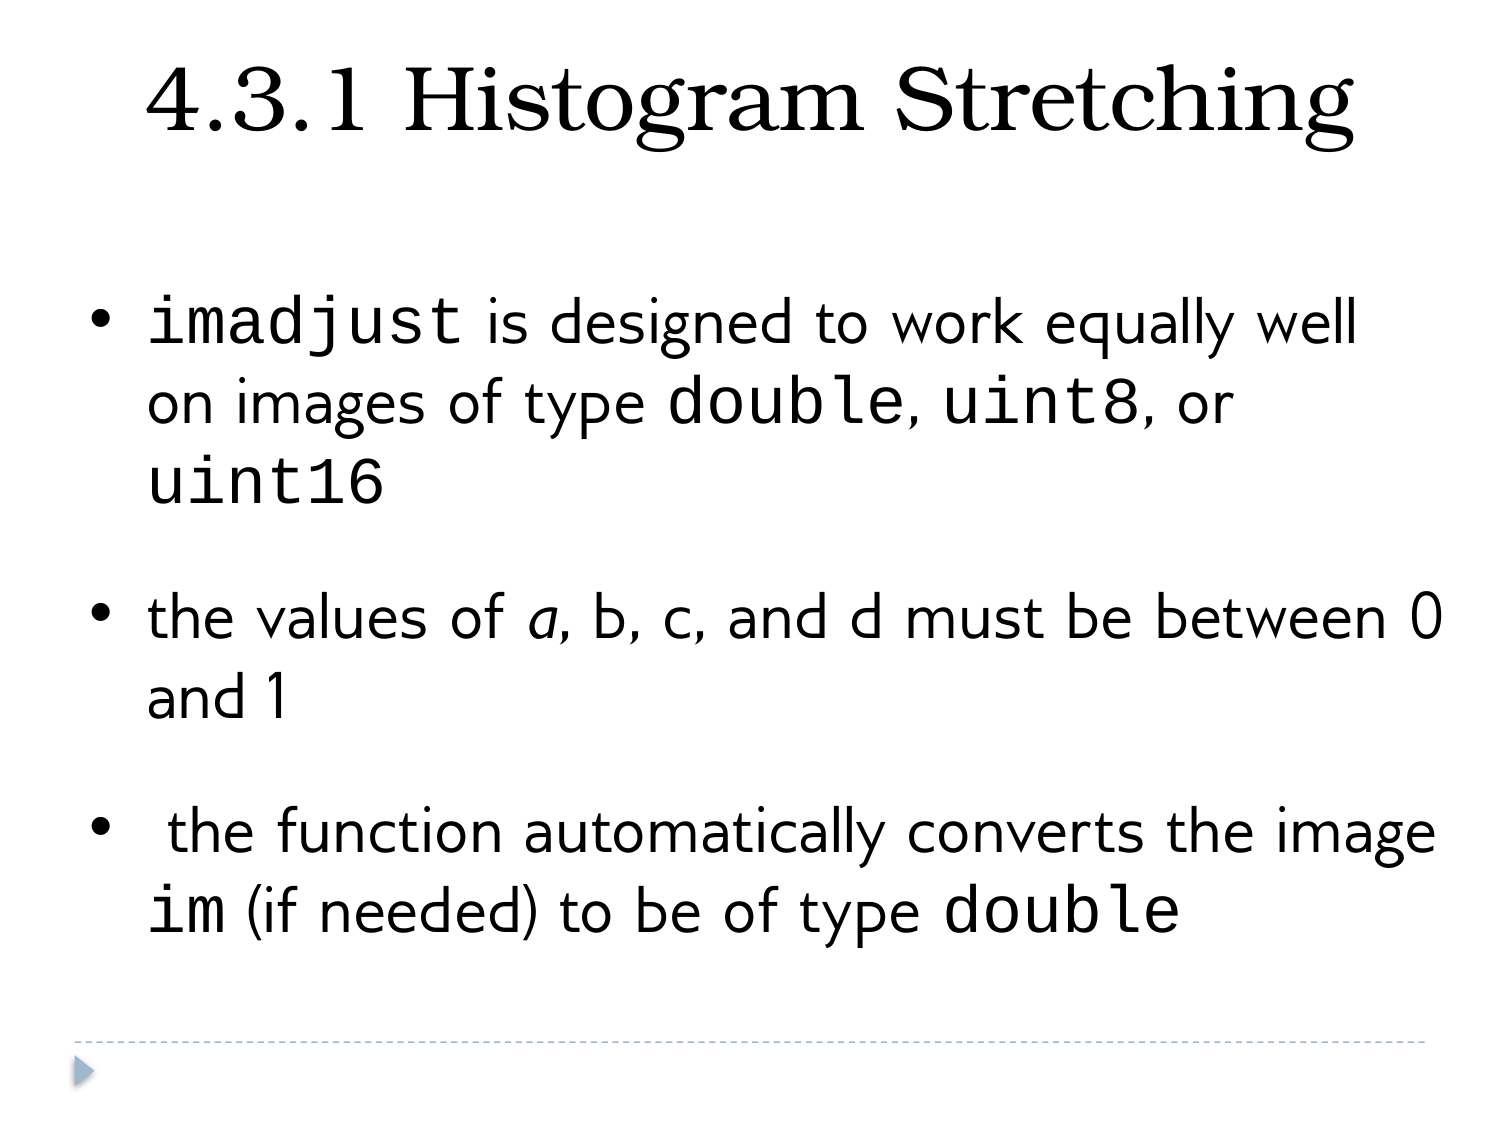

4.3.1 Histogram Stretching
imadjust is designed to work equally well on images of type double, uint8, or uint16

the values of a, b, c, and d must be between 0 and 1

 the function automatically converts the image im (if needed) to be of type double
Ch4-p.73